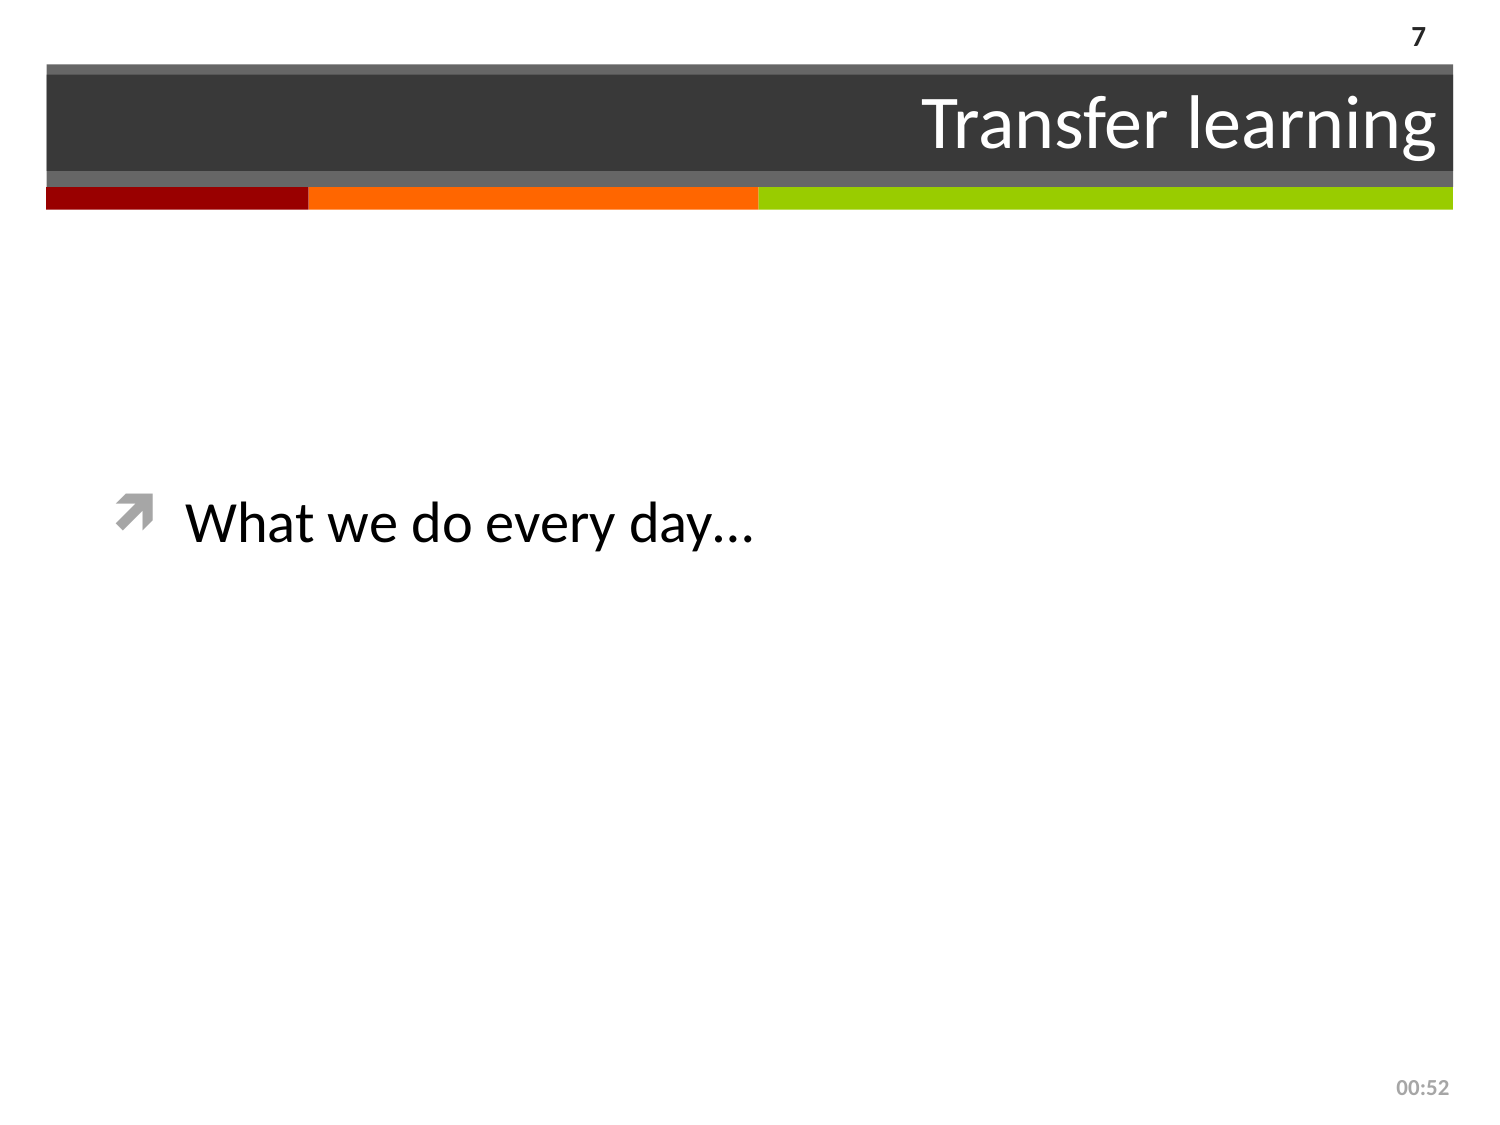

7
# Transfer learning
What we do every day…
00:52